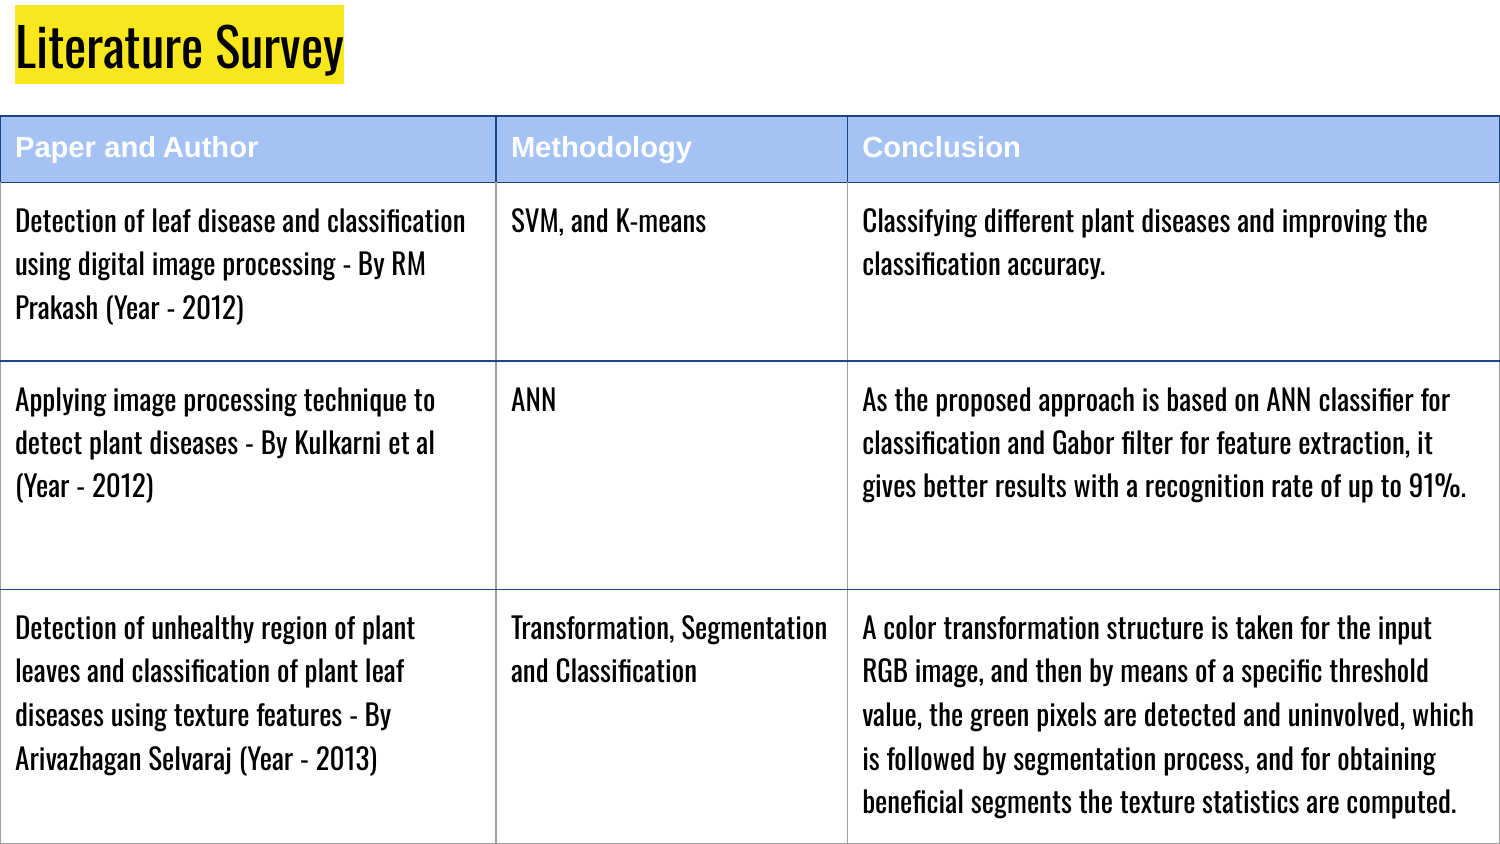

# Literature Survey
| Paper and Author | Methodology | Conclusion |
| --- | --- | --- |
| Detection of leaf disease and classification using digital image processing - By RM Prakash (Year - 2012) | SVM, and K-means | Classifying different plant diseases and improving the classification accuracy. |
| Applying image processing technique to detect plant diseases - By Kulkarni et al (Year - 2012) | ANN | As the proposed approach is based on ANN classifier for classification and Gabor filter for feature extraction, it gives better results with a recognition rate of up to 91%. |
| Detection of unhealthy region of plant leaves and classification of plant leaf diseases using texture features - By Arivazhagan Selvaraj (Year - 2013) | Transformation, Segmentation and Classification | A color transformation structure is taken for the input RGB image, and then by means of a specific threshold value, the green pixels are detected and uninvolved, which is followed by segmentation process, and for obtaining beneficial segments the texture statistics are computed. |